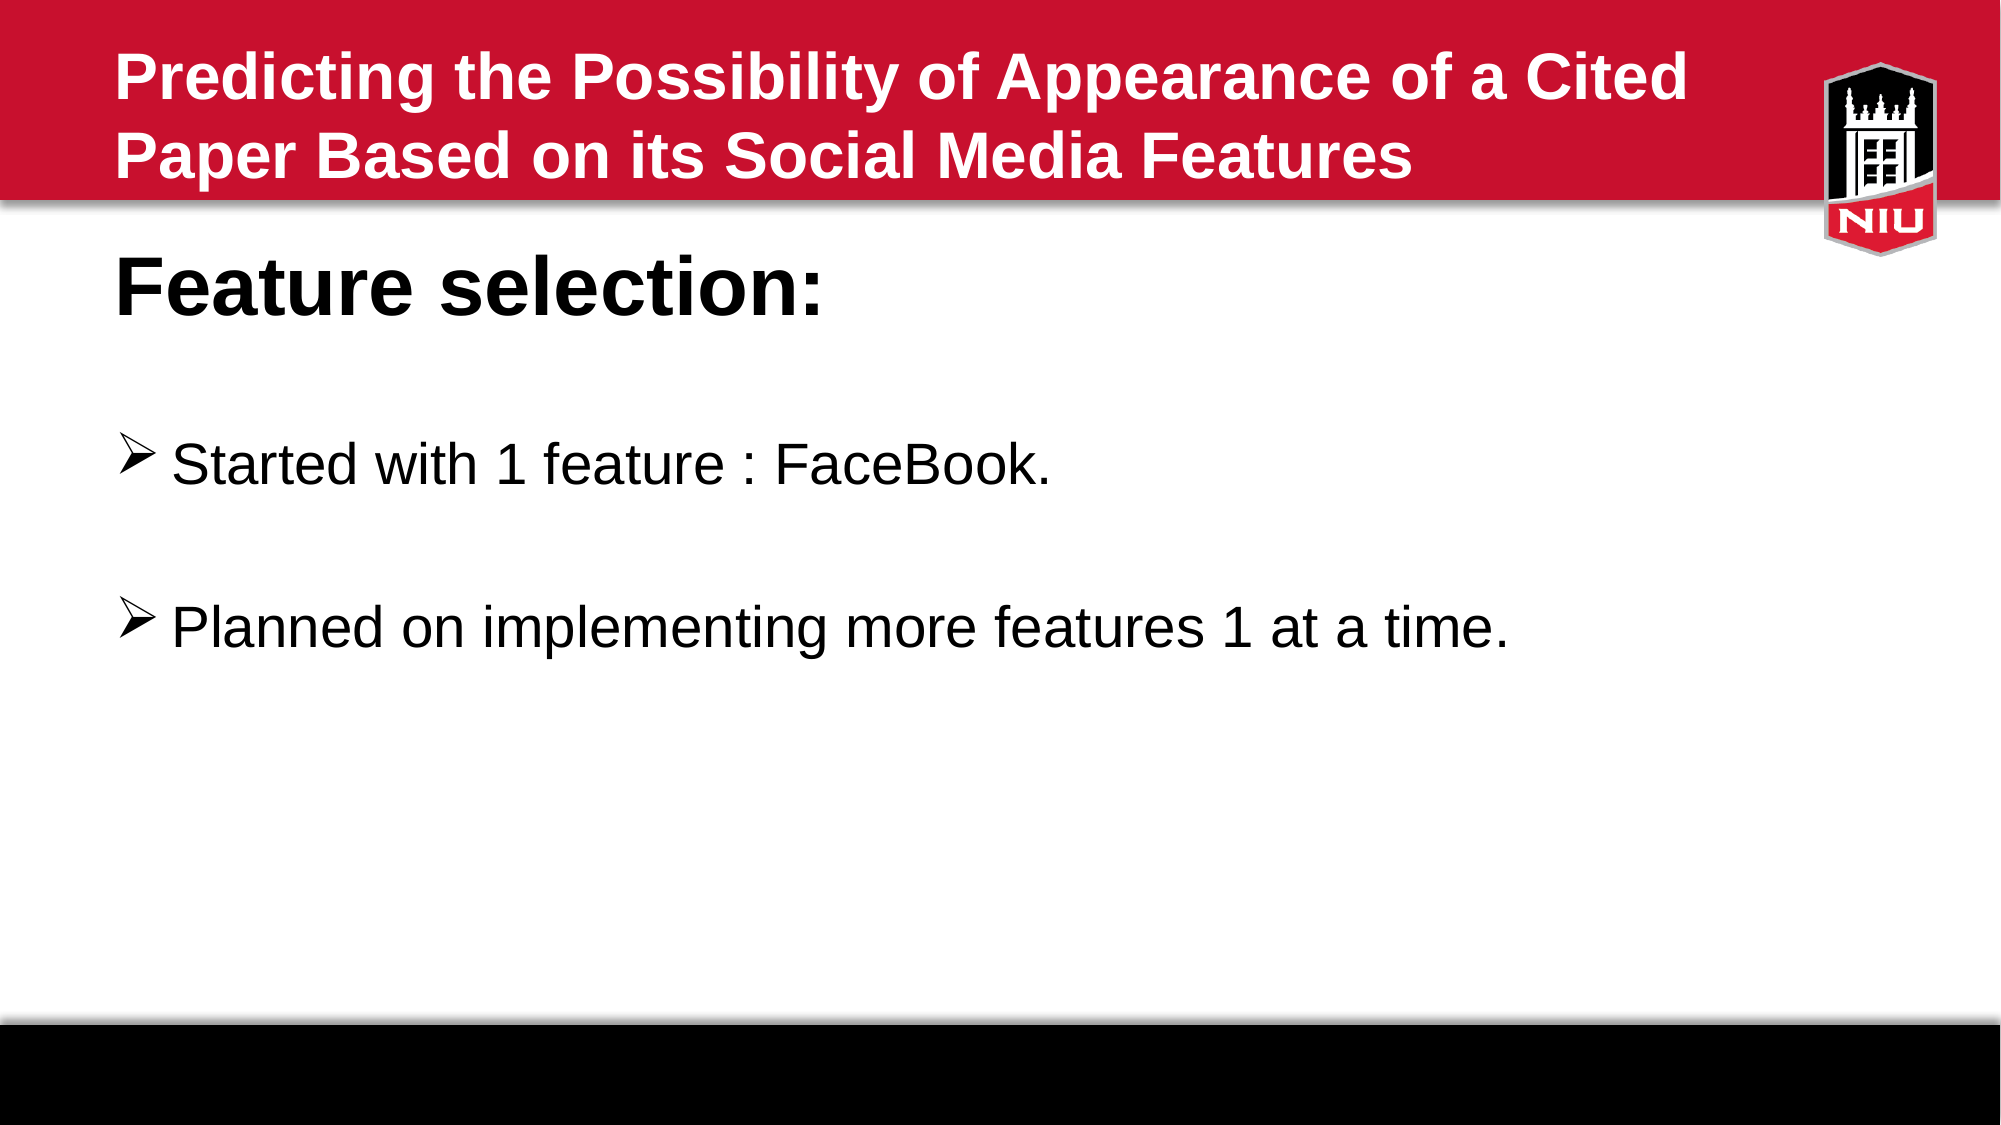

# Predicting the Possibility of Appearance of a Cited Paper Based on its Social Media Features
Feature selection:

Started with 1 feature : FaceBook.

Planned on implementing more features 1 at a time.